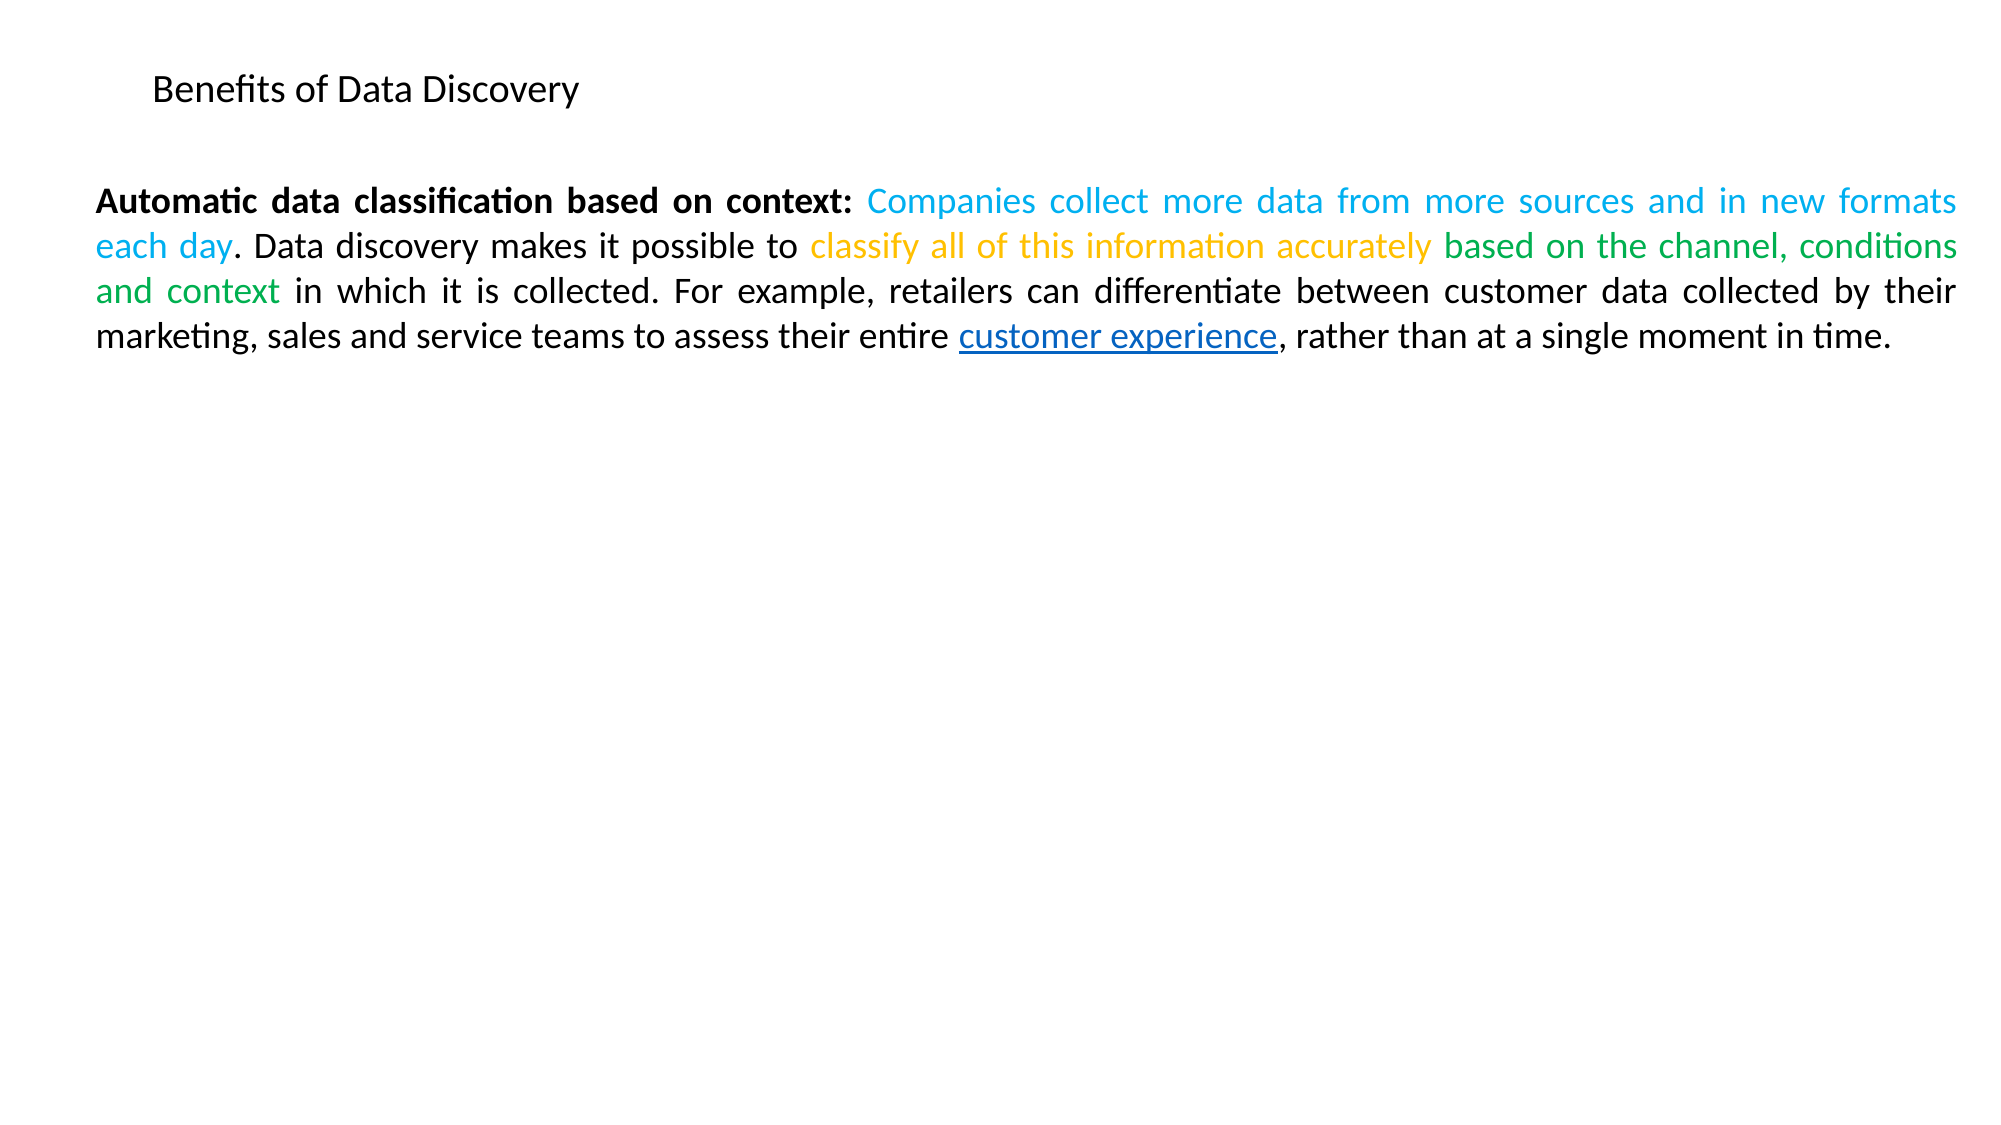

# Benefits of Data Discovery
Automatic data classification based on context: Companies collect more data from more sources and in new formats each day. Data discovery makes it possible to classify all of this information accurately based on the channel, conditions and context in which it is collected. For example, retailers can differentiate between customer data collected by their marketing, sales and service teams to assess their entire customer experience, rather than at a single moment in time.